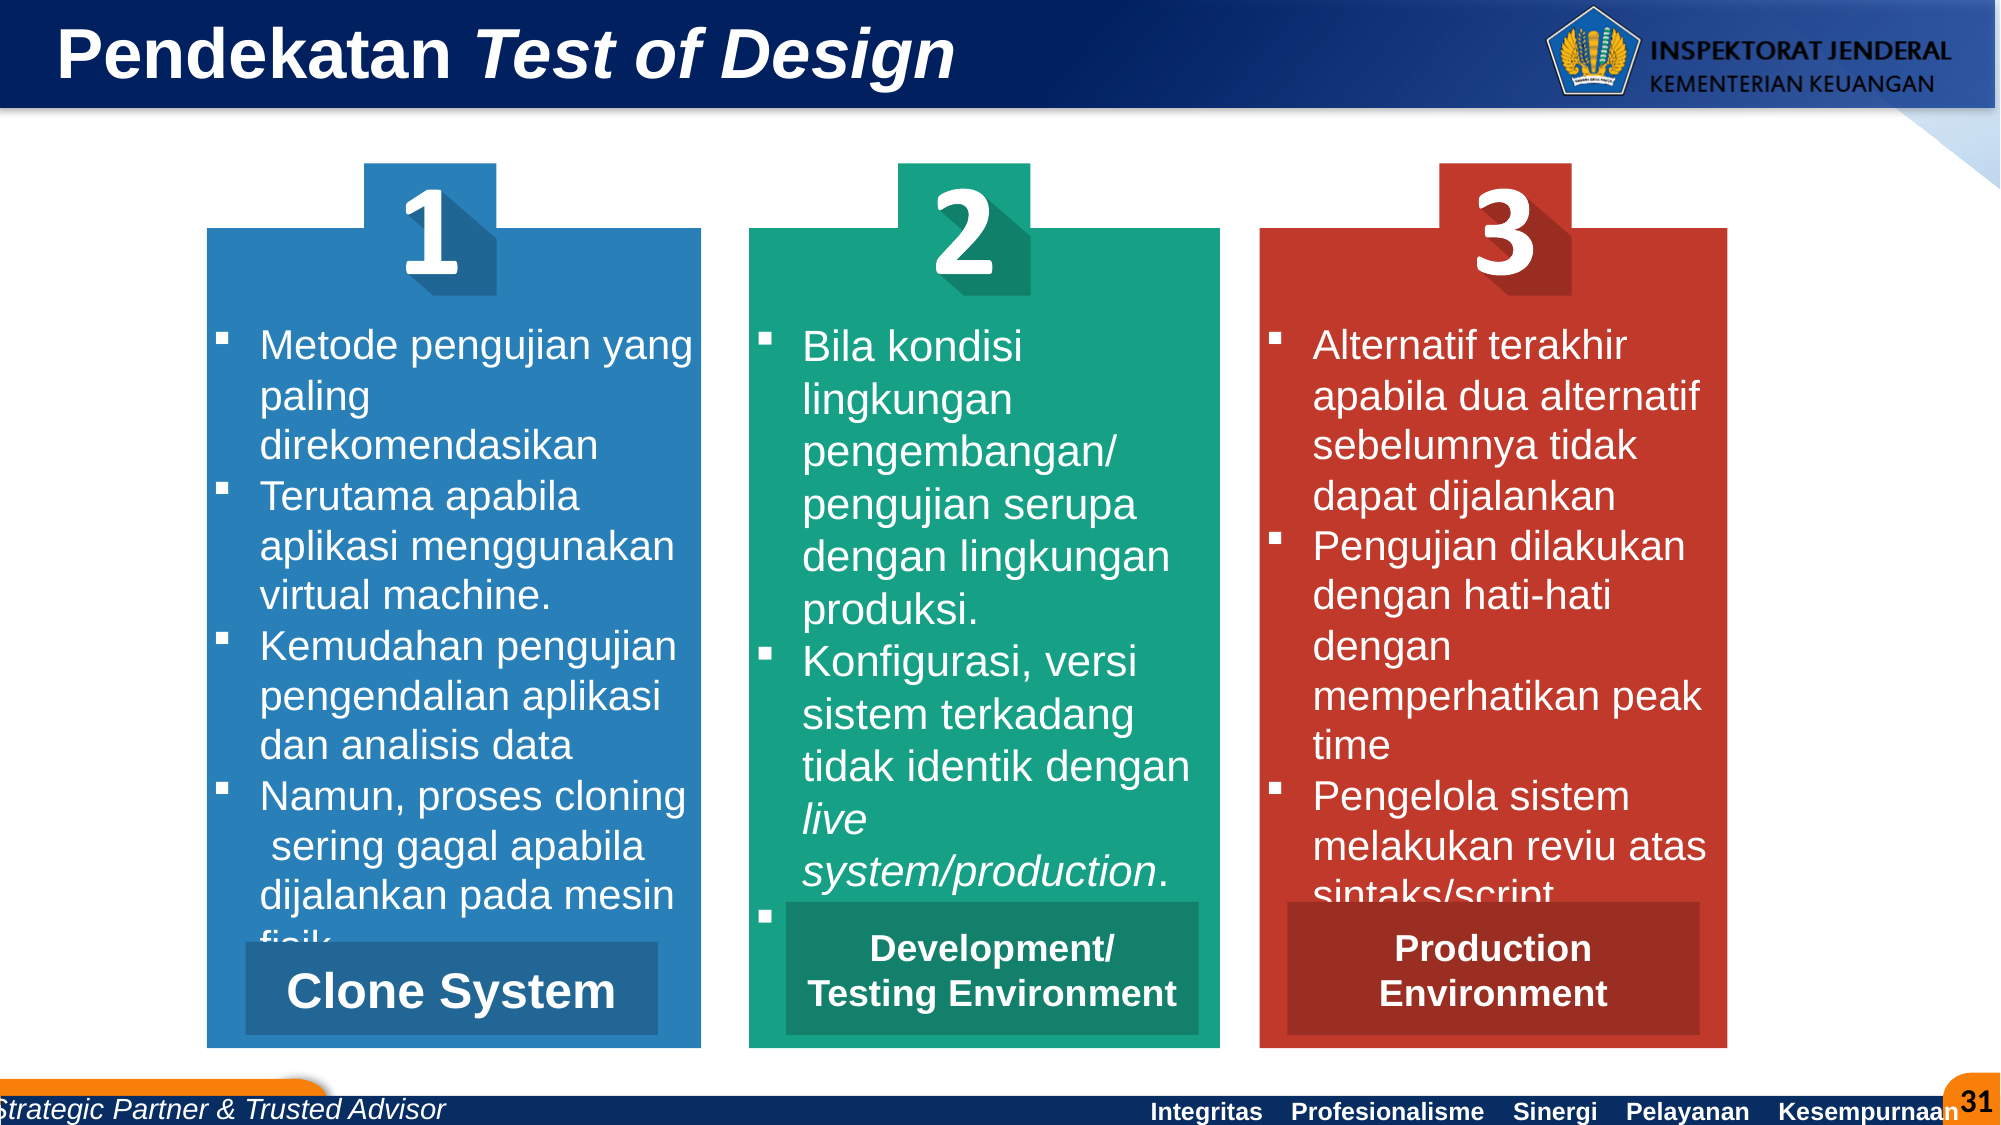

Pendekatan Test of Design

Metode pengujian yang paling direkomendasikan
Terutama apabila aplikasi menggunakan virtual machine.
Kemudahan pengujian pengendalian aplikasi dan analisis data
Namun, proses cloning  sering gagal apabila dijalankan pada mesin fisik.
Bila kondisi lingkungan pengembangan/ pengujian serupa dengan lingkungan produksi.
Konfigurasi, versi sistem terkadang tidak identik dengan live system/production.
Data dummy
Alternatif terakhir apabila dua alternatif sebelumnya tidak dapat dijalankan
Pengujian dilakukan dengan hati-hati dengan memperhatikan peak time
Pengelola sistem melakukan reviu atas sintaks/script pengujian
Development/ Testing Environment
Production Environment
Clone System